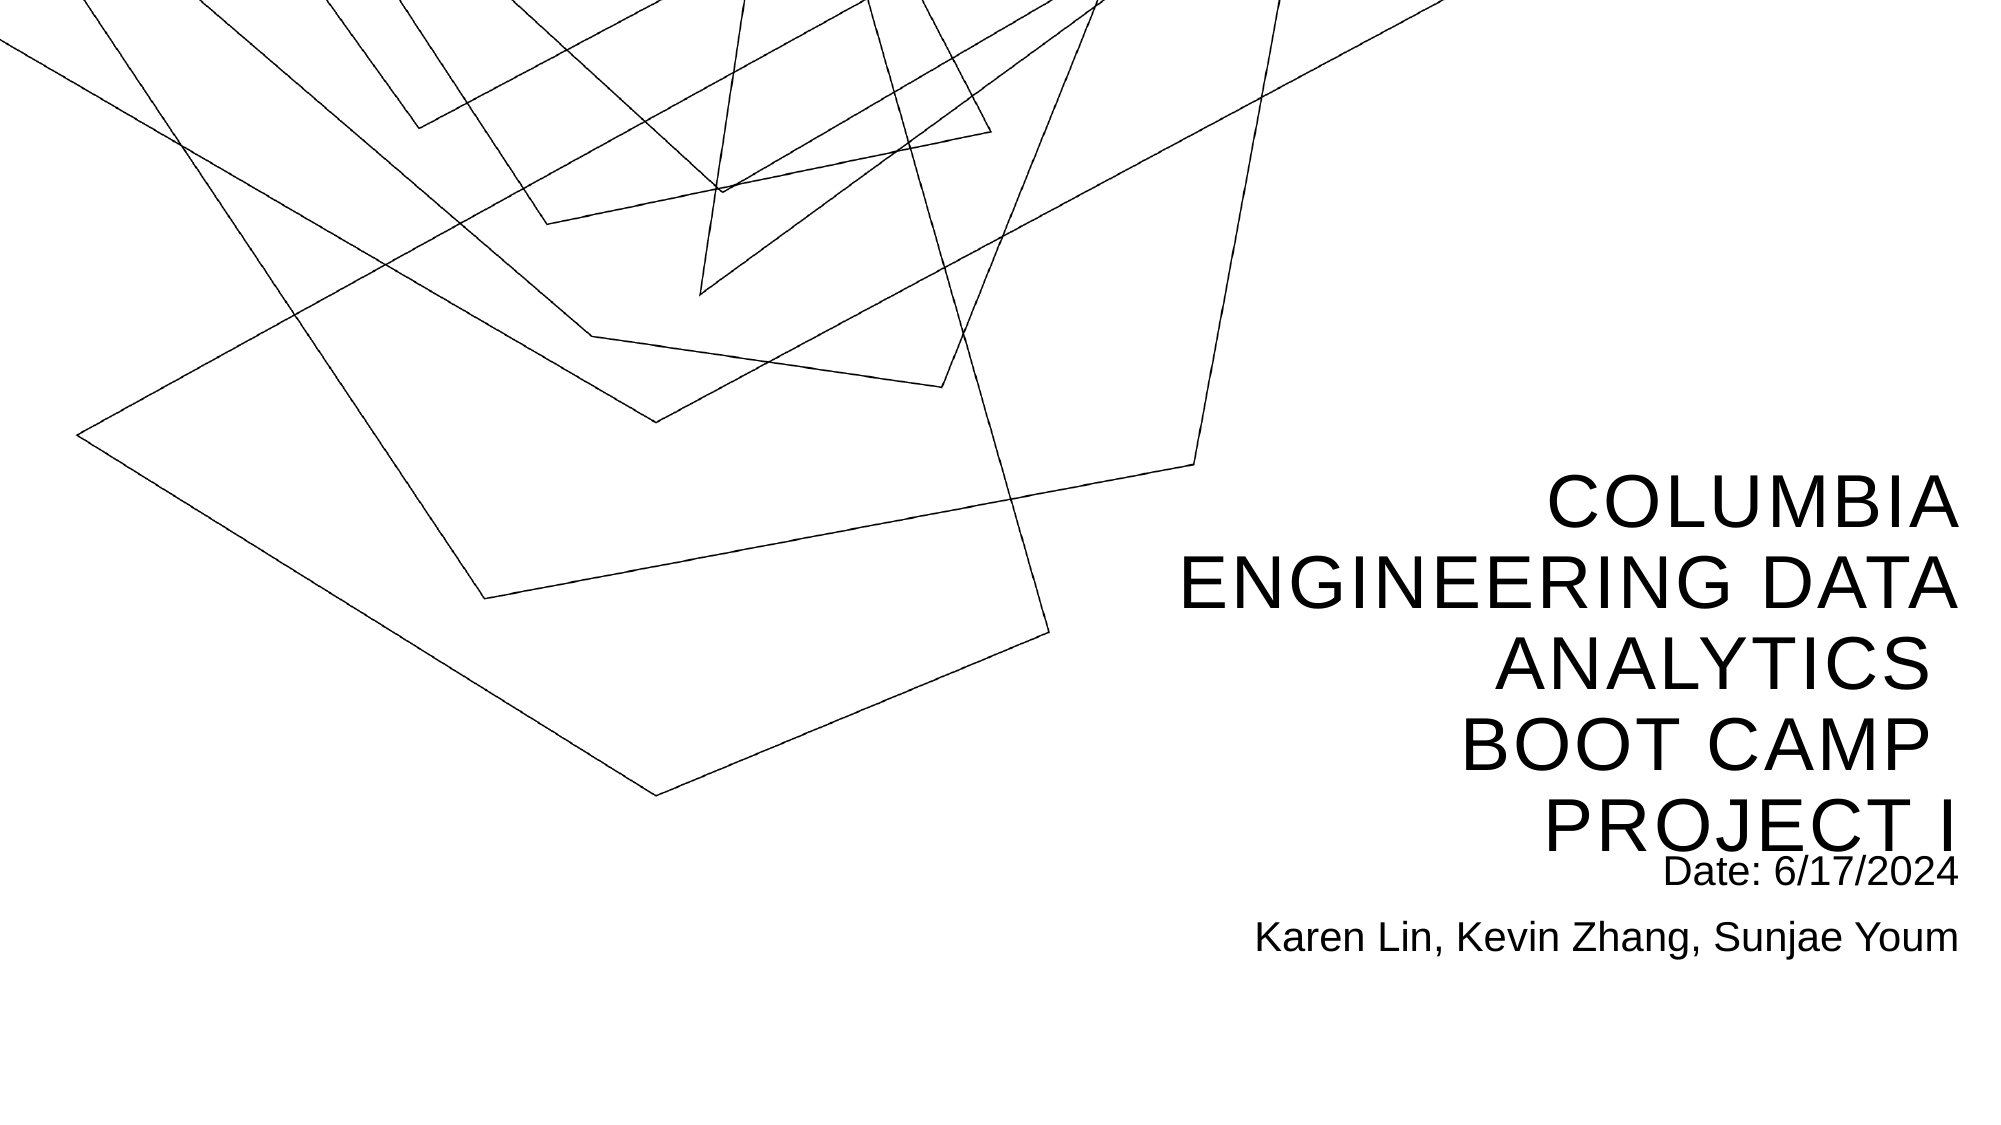

# Columbia Engineering Data Analytics Boot camp Project I
Date: 6/17/2024
Karen Lin, Kevin Zhang, Sunjae Youm